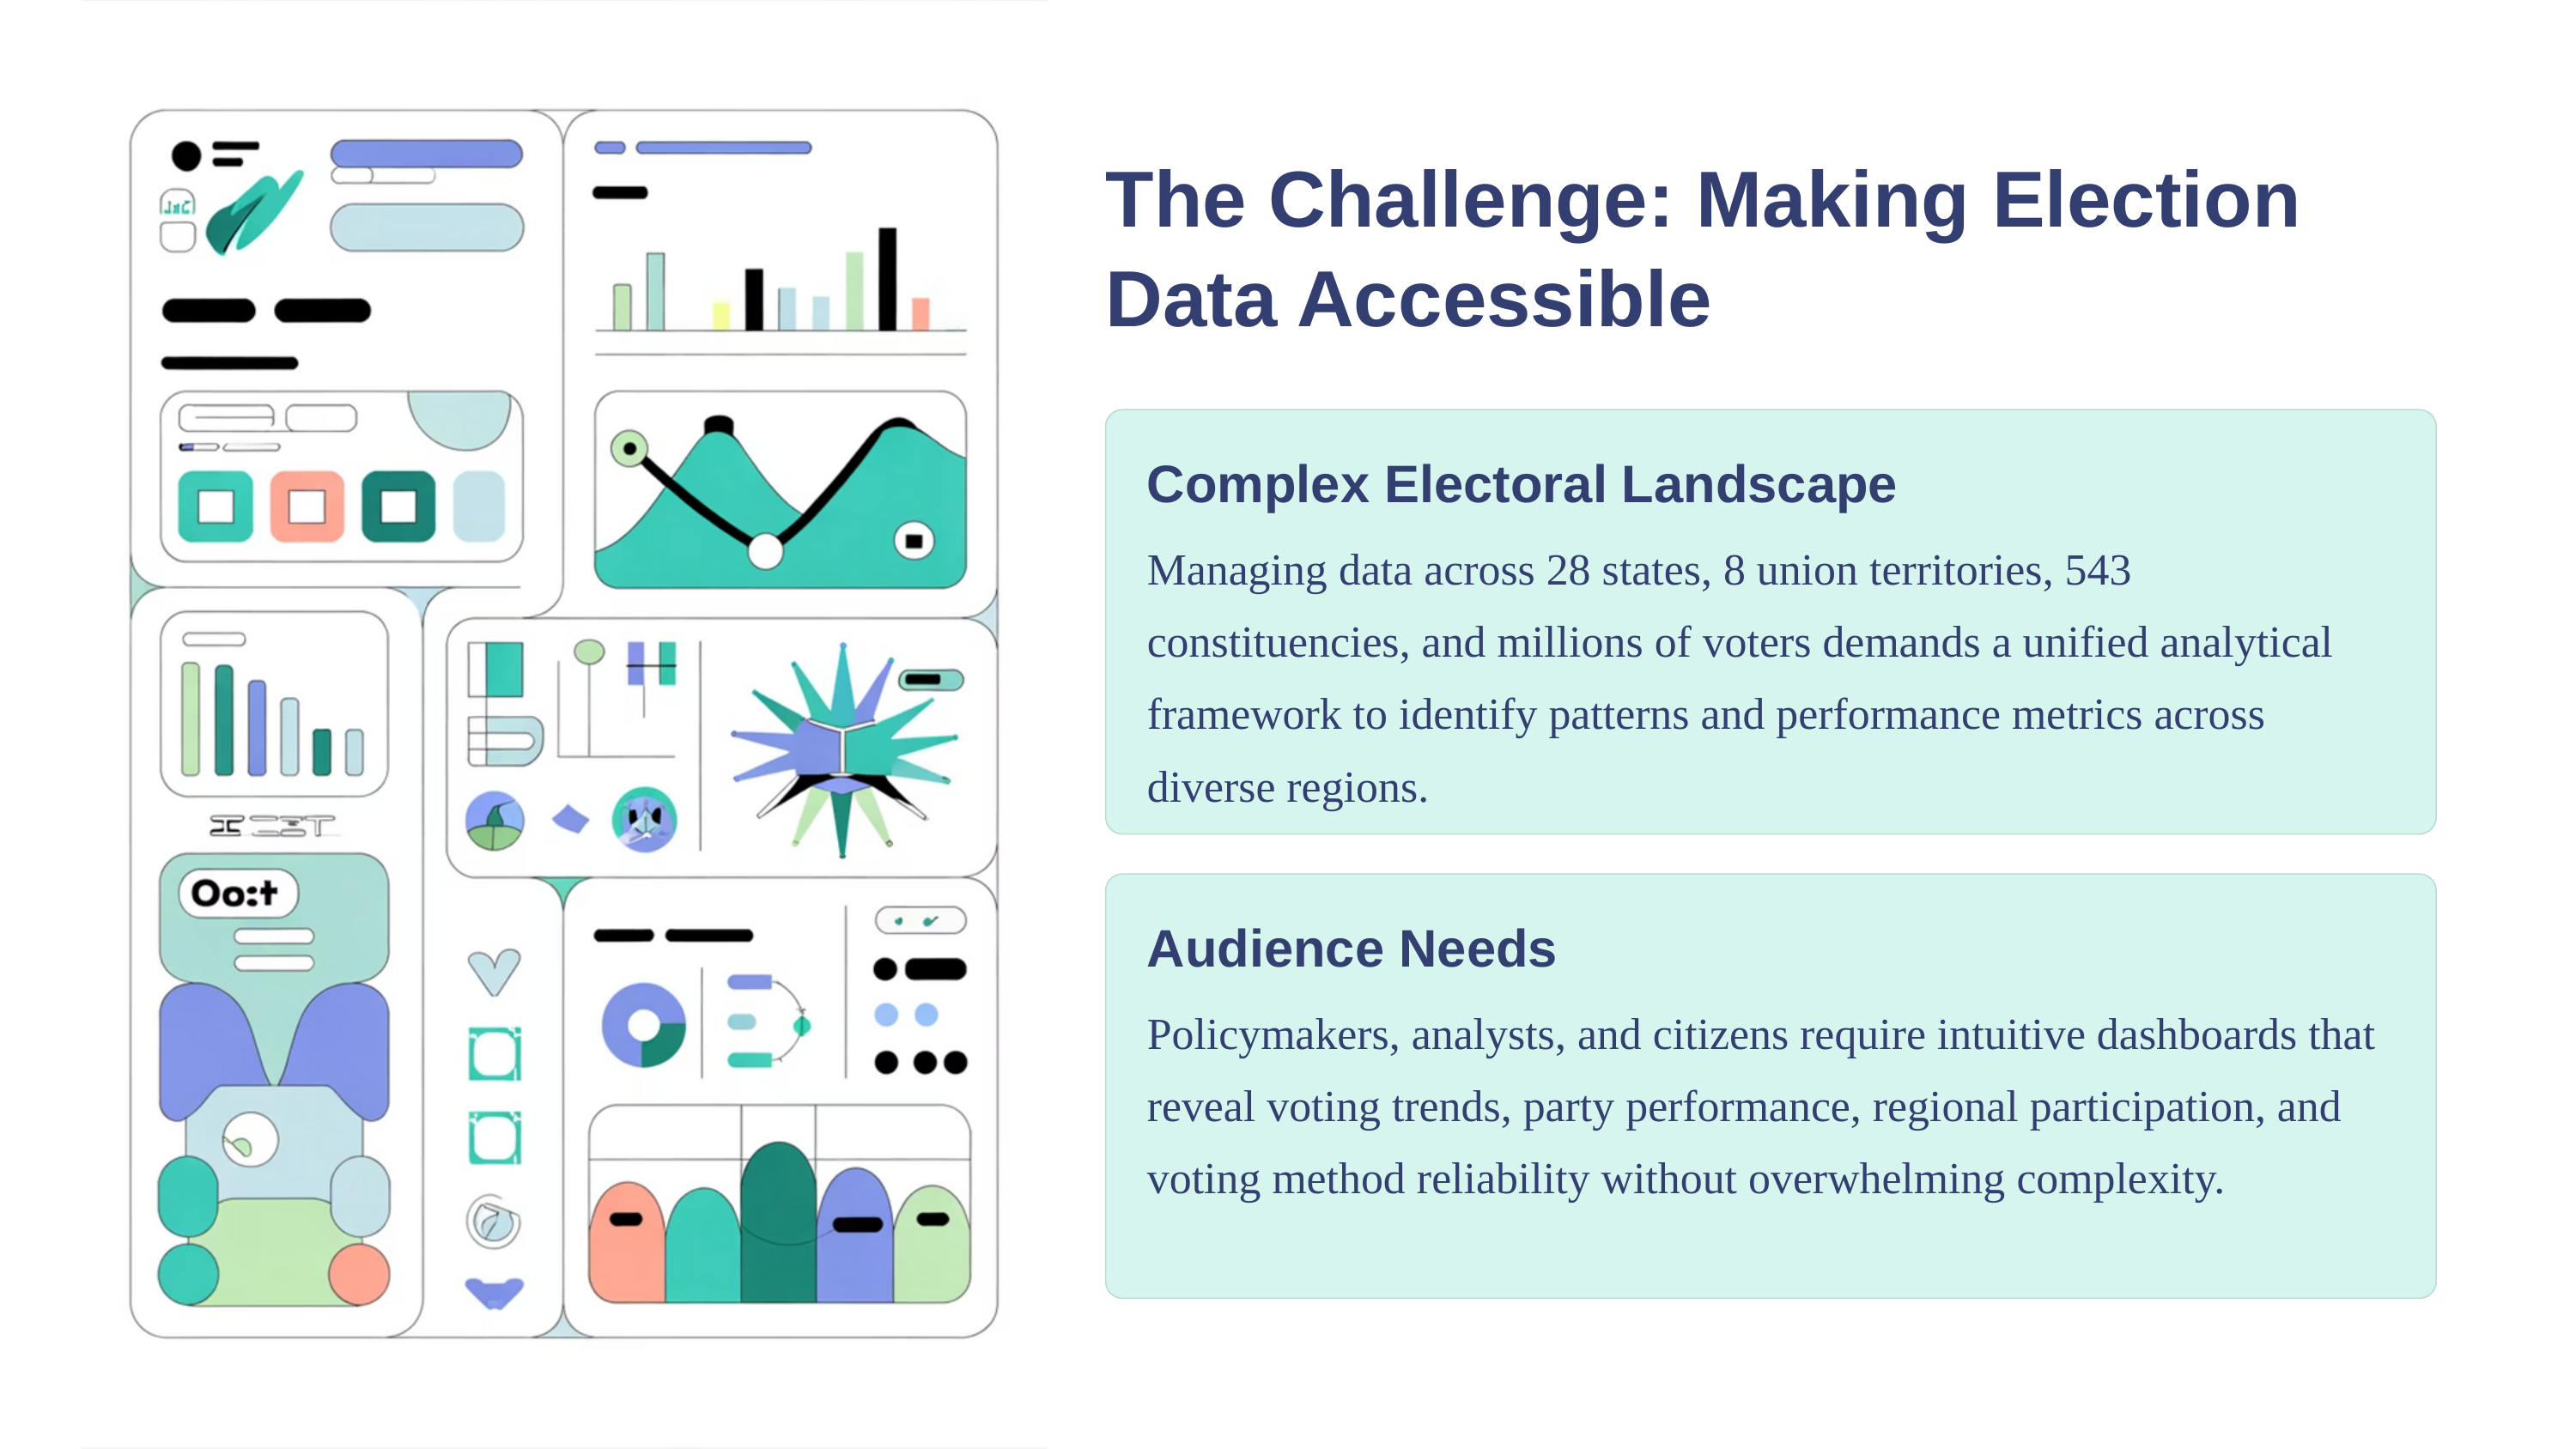

The Challenge: Making Election Data Accessible

Complex Electoral Landscape
Managing data across 28 states, 8 union territories, 543 constituencies, and millions of voters demands a unified analytical framework to identify patterns and performance metrics across diverse regions.

Audience Needs
Policymakers, analysts, and citizens require intuitive dashboards that reveal voting trends, party performance, regional participation, and voting method reliability without overwhelming complexity.